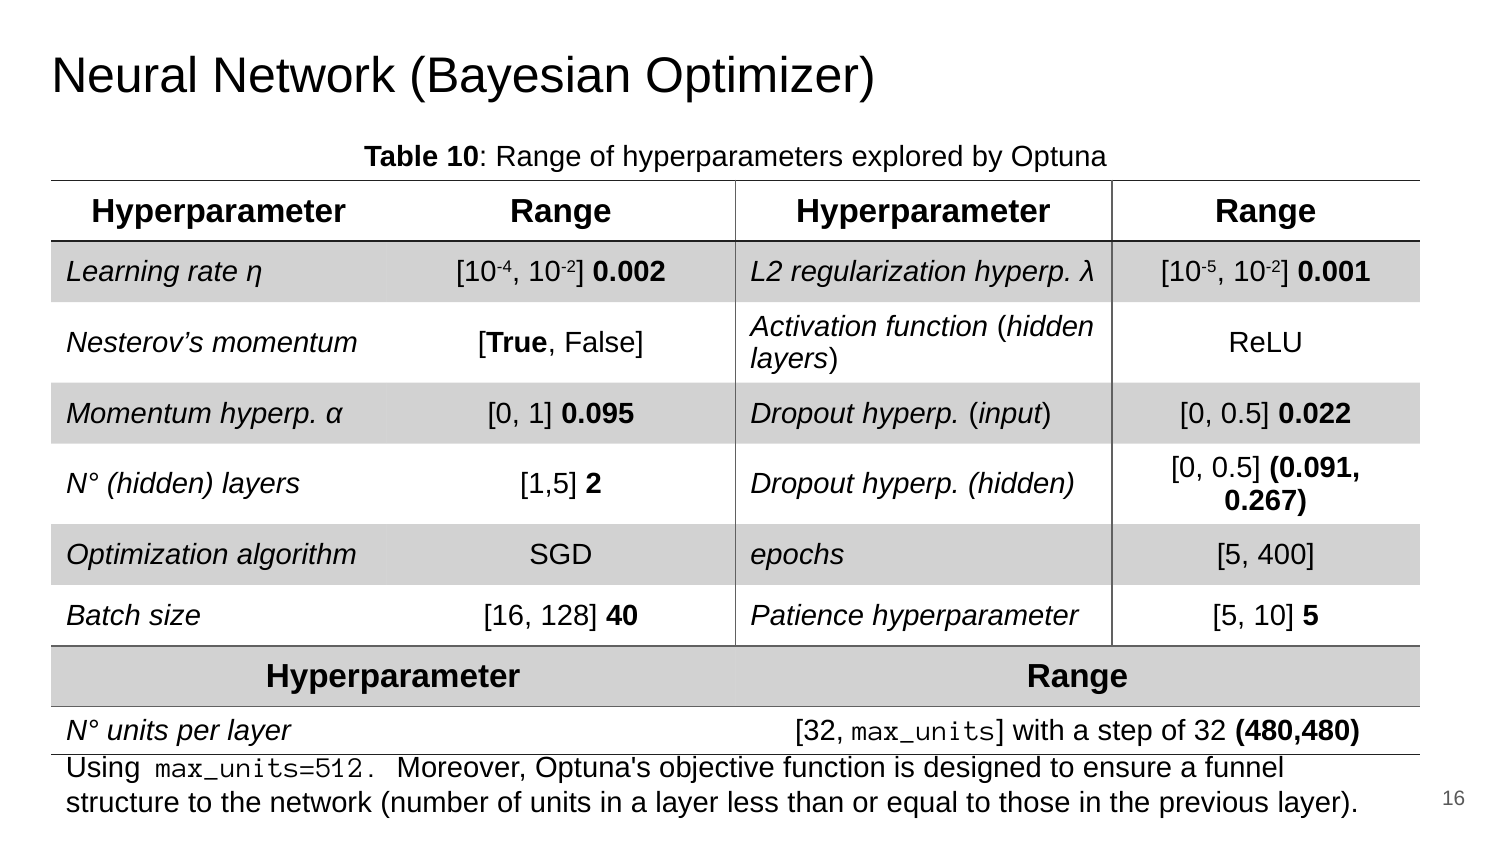

# Neural Network (Bayesian Optimizer)
Table 10: Range of hyperparameters explored by Optuna
| Hyperparameter | Range | Hyperparameter | Range |
| --- | --- | --- | --- |
| Learning rate η | [10-4, 10-2] 0.002 | L2 regularization hyperp. λ | [10-5, 10-2] 0.001 |
| Nesterov’s momentum | [True, False] | Activation function (hidden layers) | ReLU |
| Momentum hyperp. α | [0, 1] 0.095 | Dropout hyperp. (input) | [0, 0.5] 0.022 |
| N° (hidden) layers | [1,5] 2 | Dropout hyperp. (hidden) | [0, 0.5] (0.091, 0.267) |
| Optimization algorithm | SGD | epochs | [5, 400] |
| Batch size | [16, 128] 40 | Patience hyperparameter | [5, 10] 5 |
| Hyperparameter |  | Range |  |
| N° units per layer |  | [32, max\_units] with a step of 32 (480,480) |  |
Using max_units=512. Moreover, Optuna's objective function is designed to ensure a funnel structure to the network (number of units in a layer less than or equal to those in the previous layer).
16